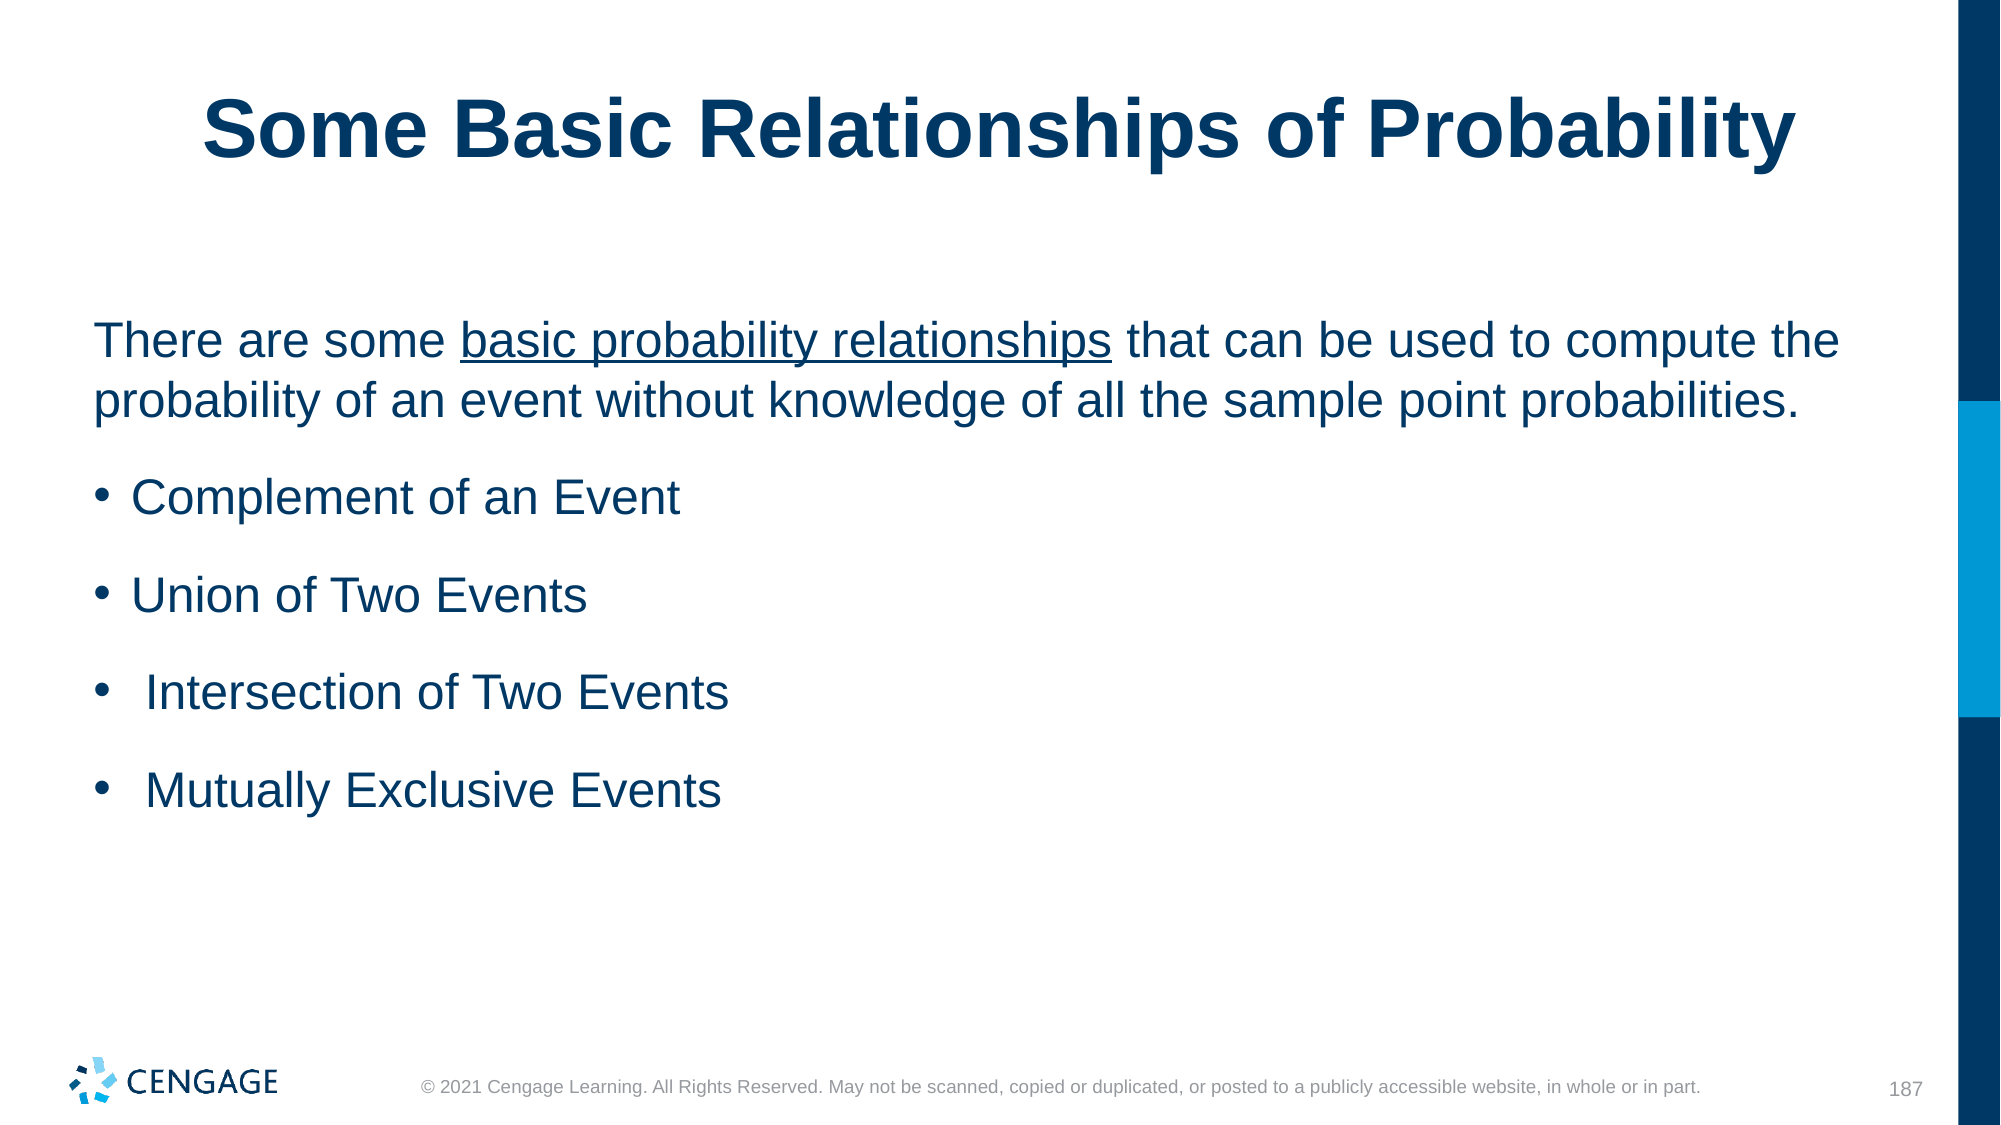

# Some Basic Relationships of Probability
There are some basic probability relationships that can be used to compute the probability of an event without knowledge of all the sample point probabilities.
Complement of an Event
Union of Two Events
 Intersection of Two Events
 Mutually Exclusive Events